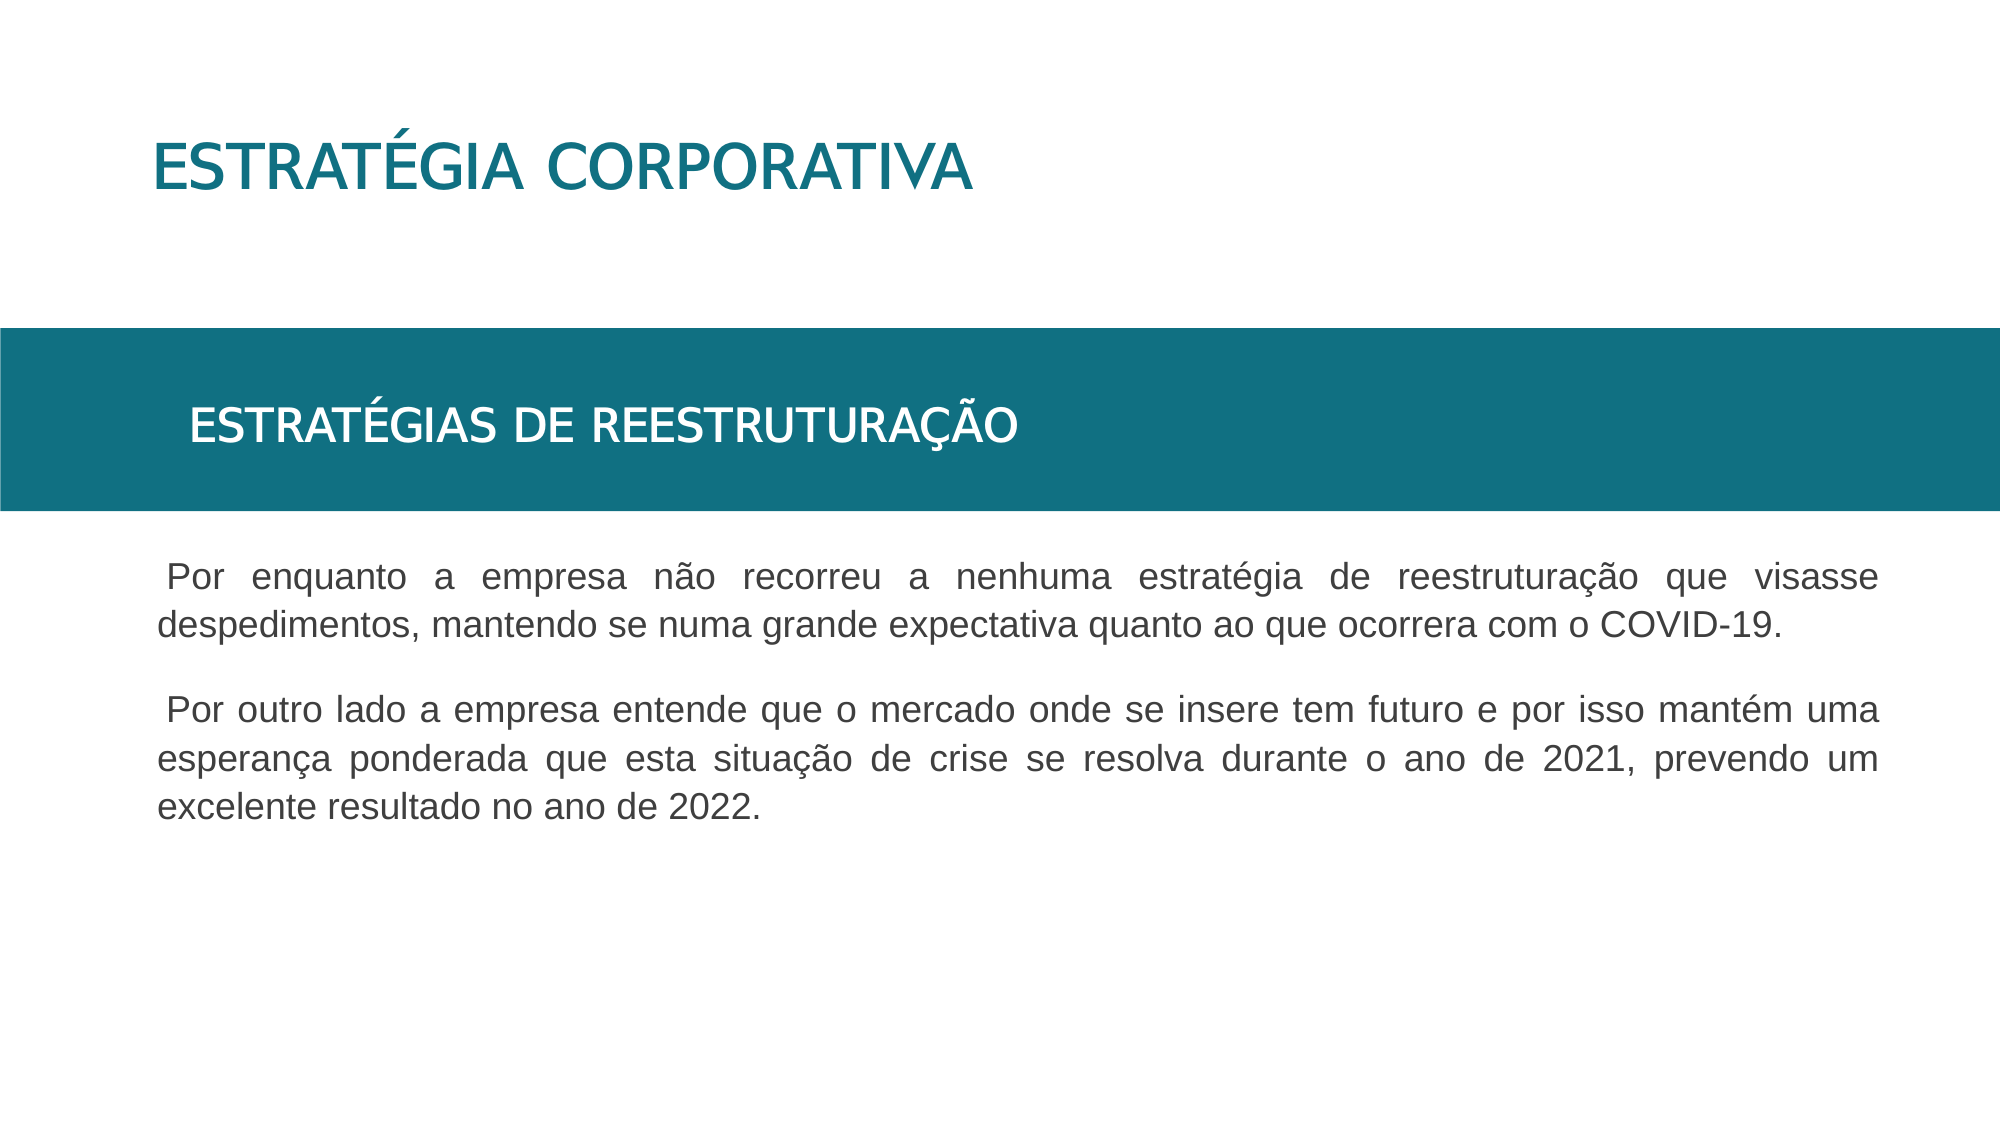

# ESTRATÉGIA CORPORATIVA
ESTRATÉGIAS DE REESTRUTURAÇÃO
  Por enquanto a empresa não recorreu a nenhuma estratégia de reestruturação que visasse despedimentos, mantendo se numa grande expectativa quanto ao que ocorrera com o COVID-19.
    Por outro lado a empresa entende que o mercado onde se insere tem futuro e por isso mantém uma esperança ponderada que esta situação de crise se resolva durante o ano de 2021, prevendo um excelente resultado no ano de 2022.

42